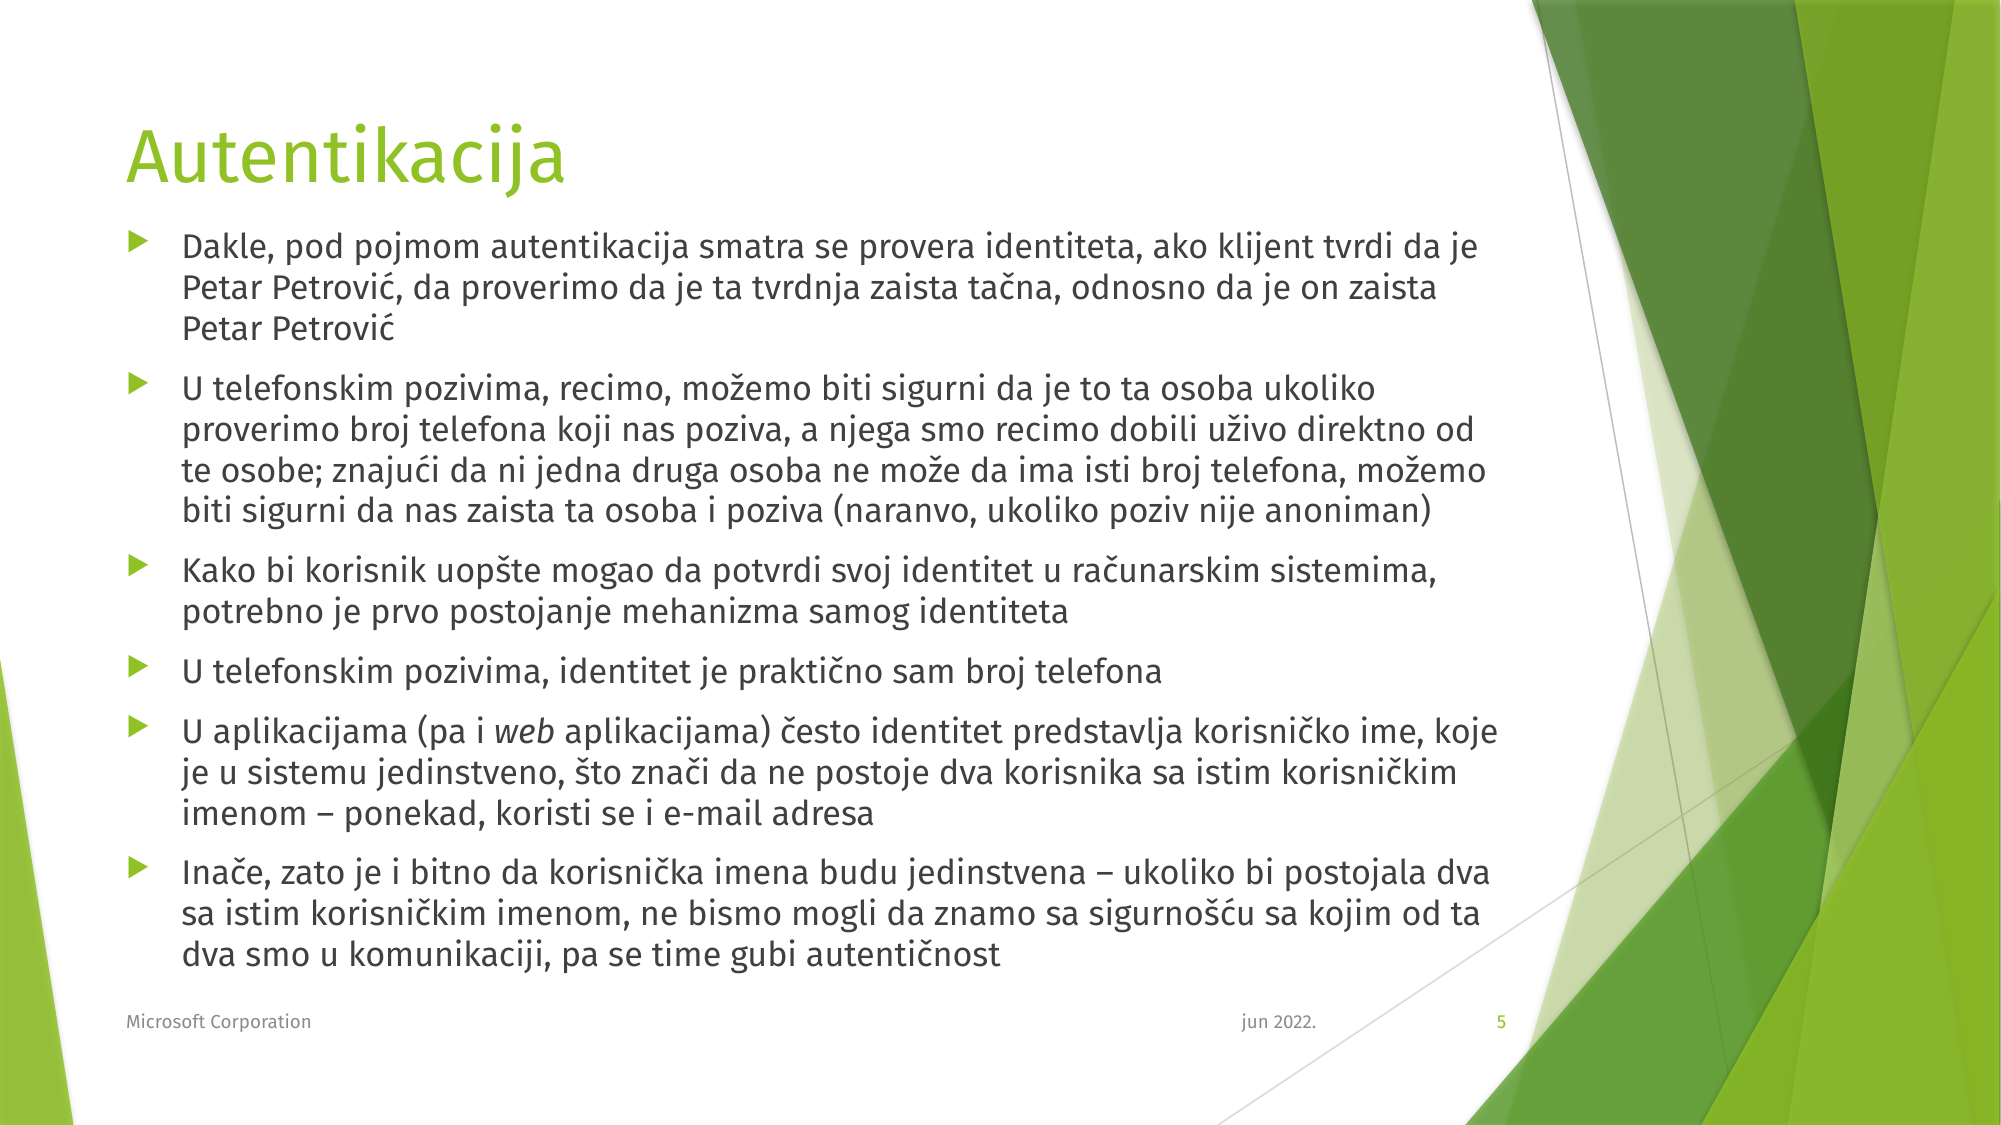

# Autentikacija
Dakle, pod pojmom autentikacija smatra se provera identiteta, ako klijent tvrdi da je Petar Petrović, da proverimo da je ta tvrdnja zaista tačna, odnosno da je on zaista Petar Petrović
U telefonskim pozivima, recimo, možemo biti sigurni da je to ta osoba ukoliko proverimo broj telefona koji nas poziva, a njega smo recimo dobili uživo direktno od te osobe; znajući da ni jedna druga osoba ne može da ima isti broj telefona, možemo biti sigurni da nas zaista ta osoba i poziva (naranvo, ukoliko poziv nije anoniman)
Kako bi korisnik uopšte mogao da potvrdi svoj identitet u računarskim sistemima, potrebno je prvo postojanje mehanizma samog identiteta
U telefonskim pozivima, identitet je praktično sam broj telefona
U aplikacijama (pa i web aplikacijama) često identitet predstavlja korisničko ime, koje je u sistemu jedinstveno, što znači da ne postoje dva korisnika sa istim korisničkim imenom – ponekad, koristi se i e-mail adresa
Inače, zato je i bitno da korisnička imena budu jedinstvena – ukoliko bi postojala dva sa istim korisničkim imenom, ne bismo mogli da znamo sa sigurnošću sa kojim od ta dva smo u komunikaciji, pa se time gubi autentičnost
Microsoft Corporation
jun 2022.
5